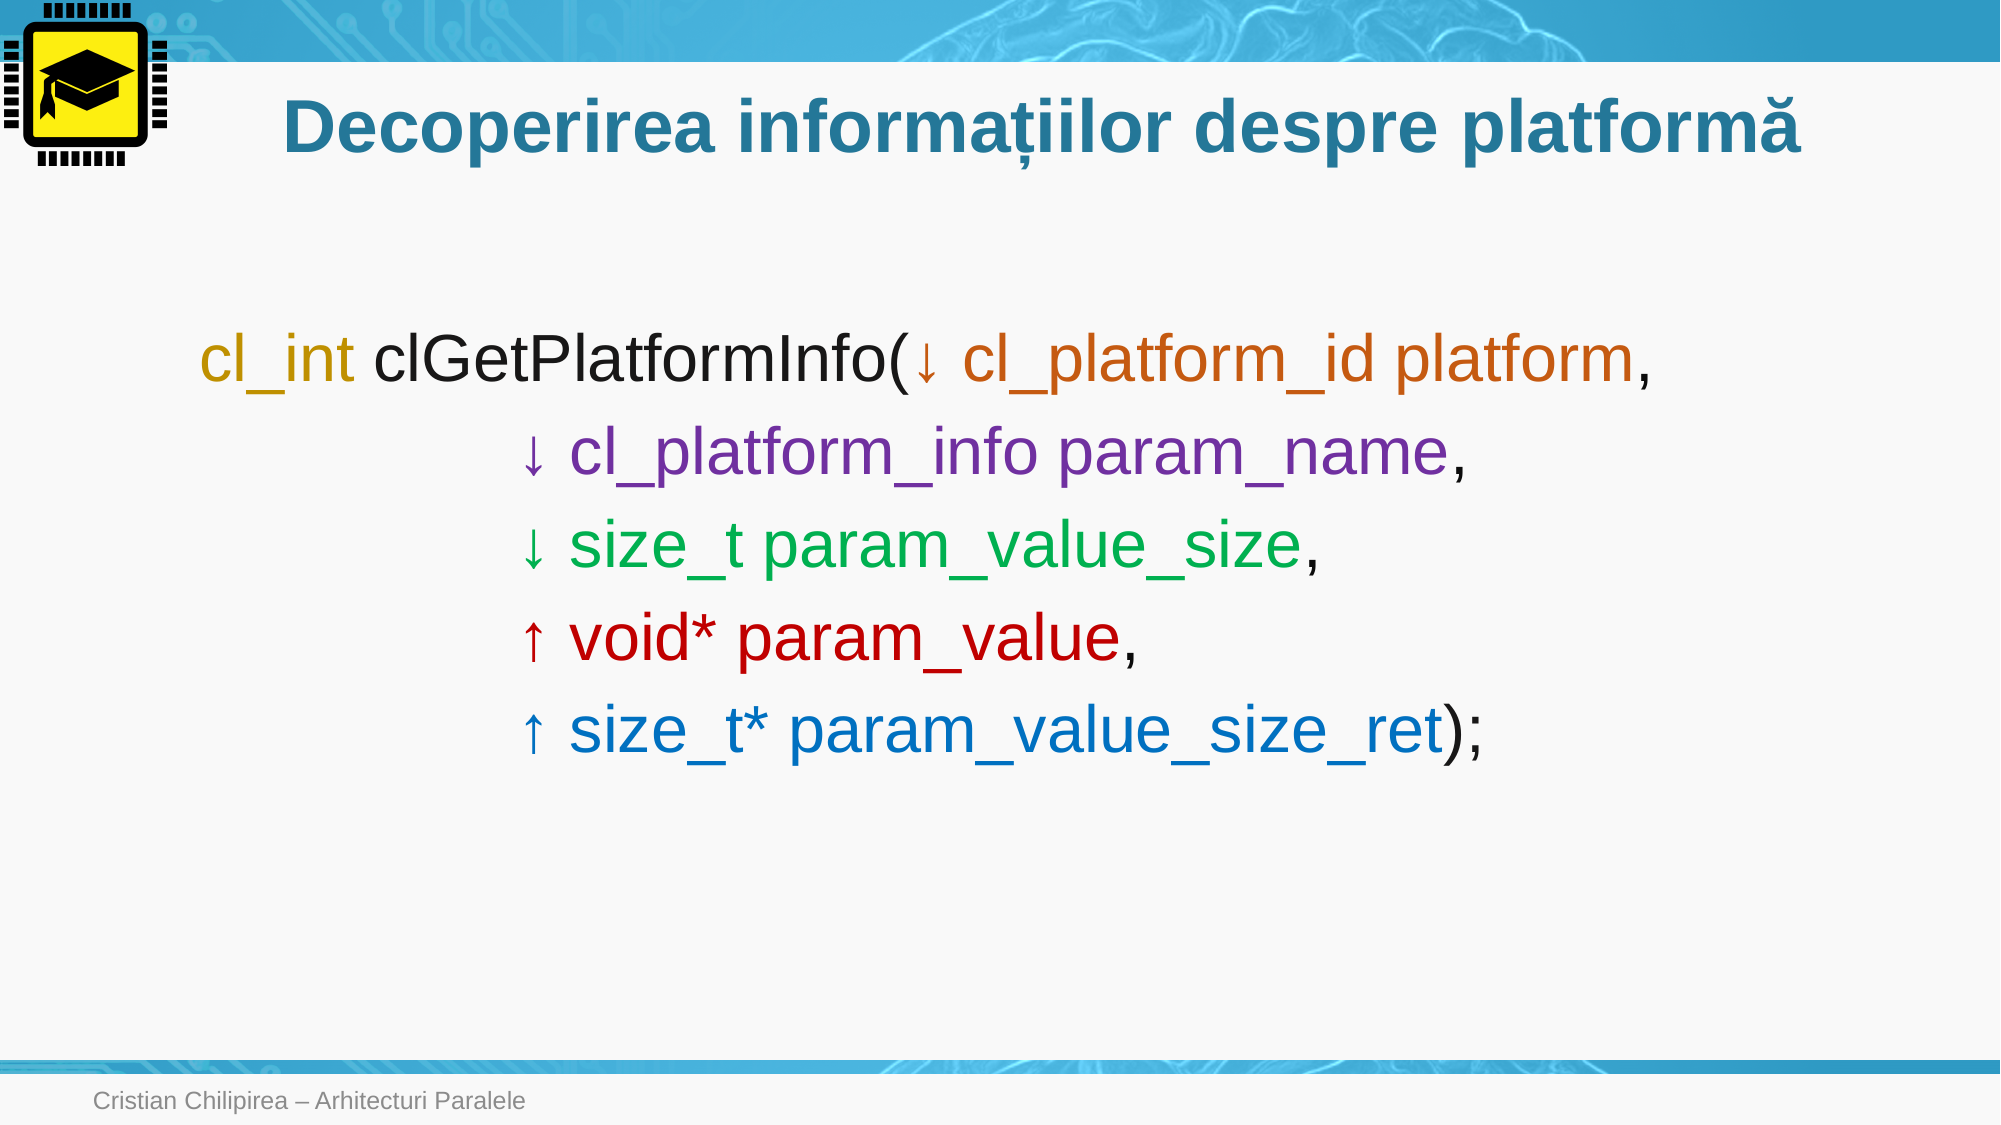

# Decoperirea informațiilor despre platformă

cl_int clGetPlatformInfo(↓ cl_platform_id platform,
		 ↓ cl_platform_info param_name,
		 ↓ size_t param_value_size,
		 ↑ void* param_value,
		 ↑ size_t* param_value_size_ret);
Cristian Chilipirea – Arhitecturi Paralele